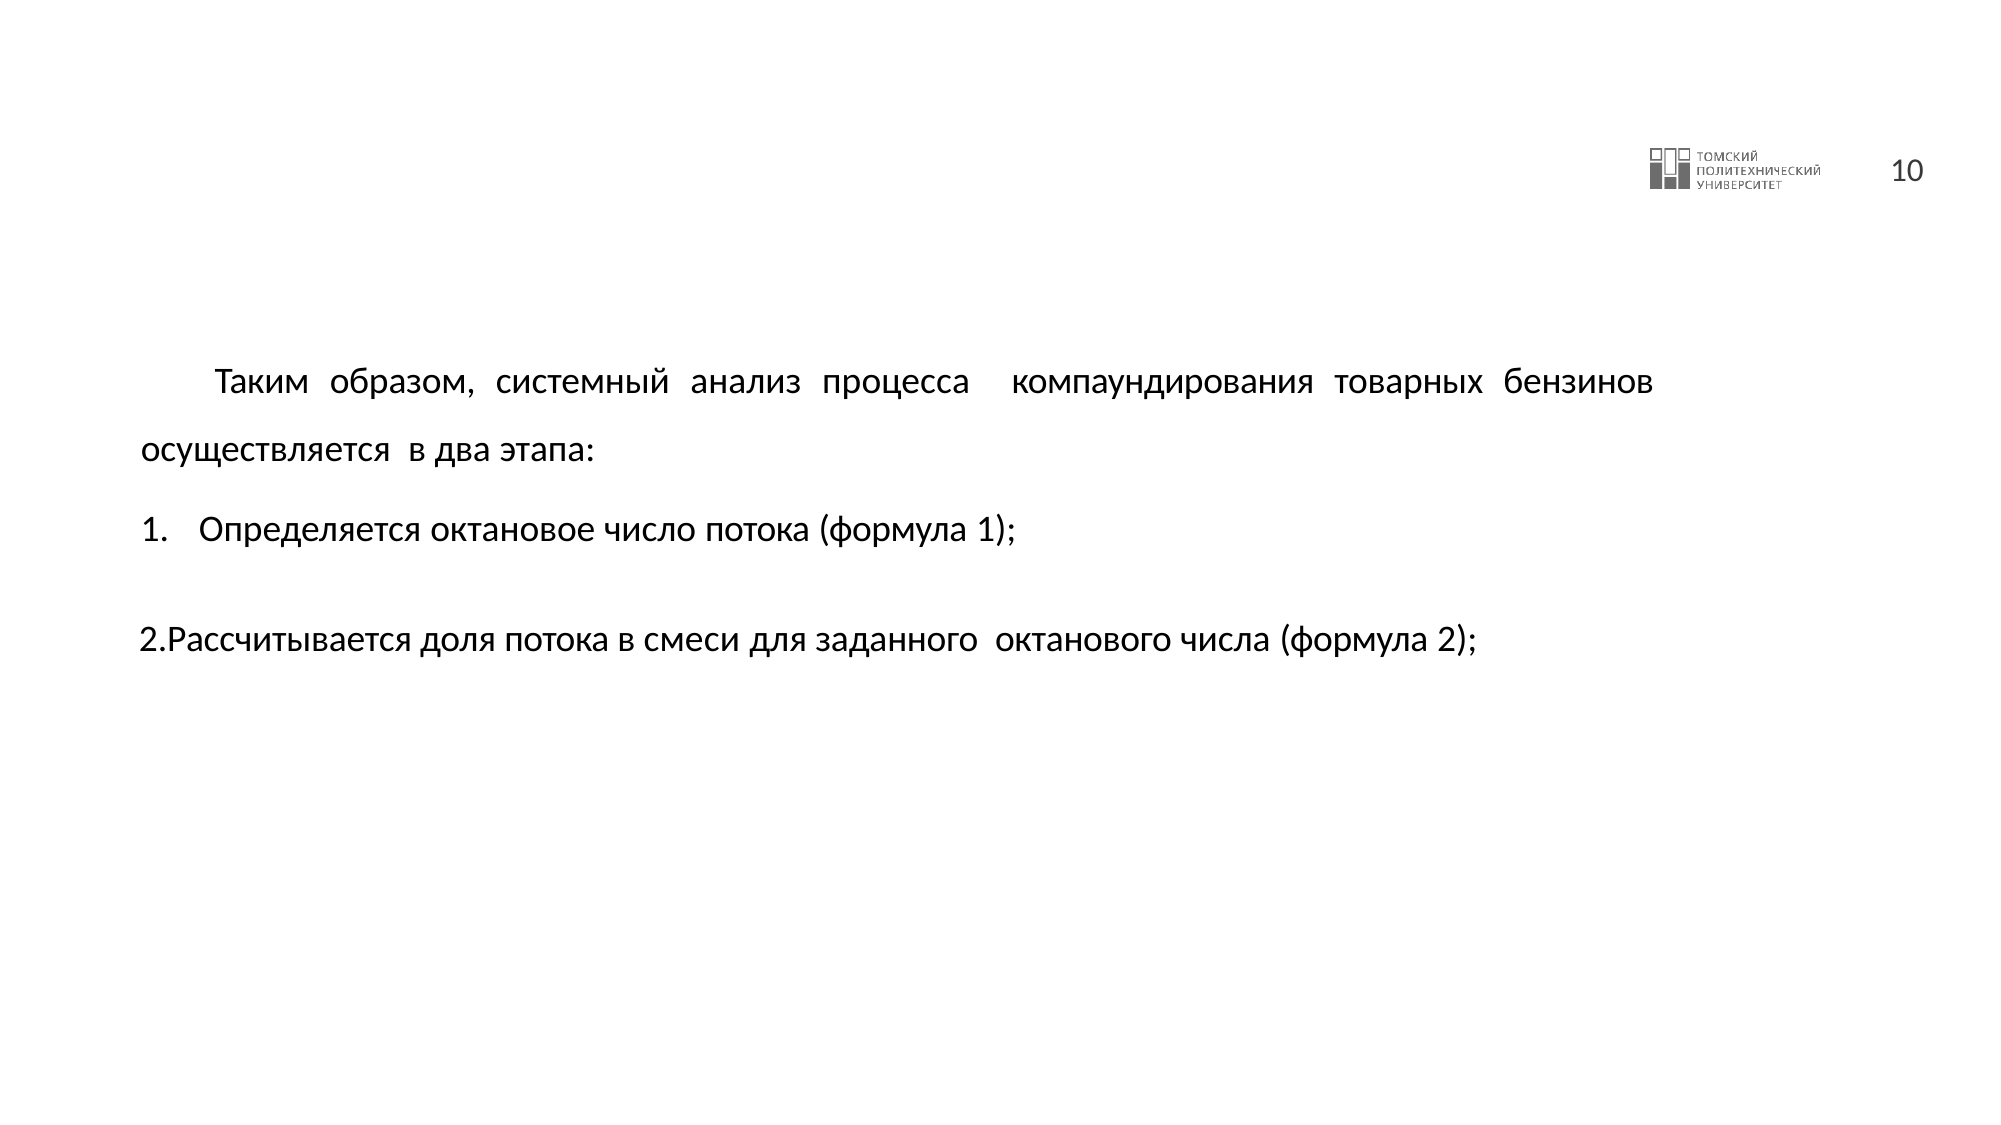

Таким образом, системный анализ процесса  компаундирования товарных бензинов осуществляется  в два этапа:
Определяется октановое число потока (формула 1);
Рассчитывается доля потока в смеси для заданного  октанового числа (формула 2);